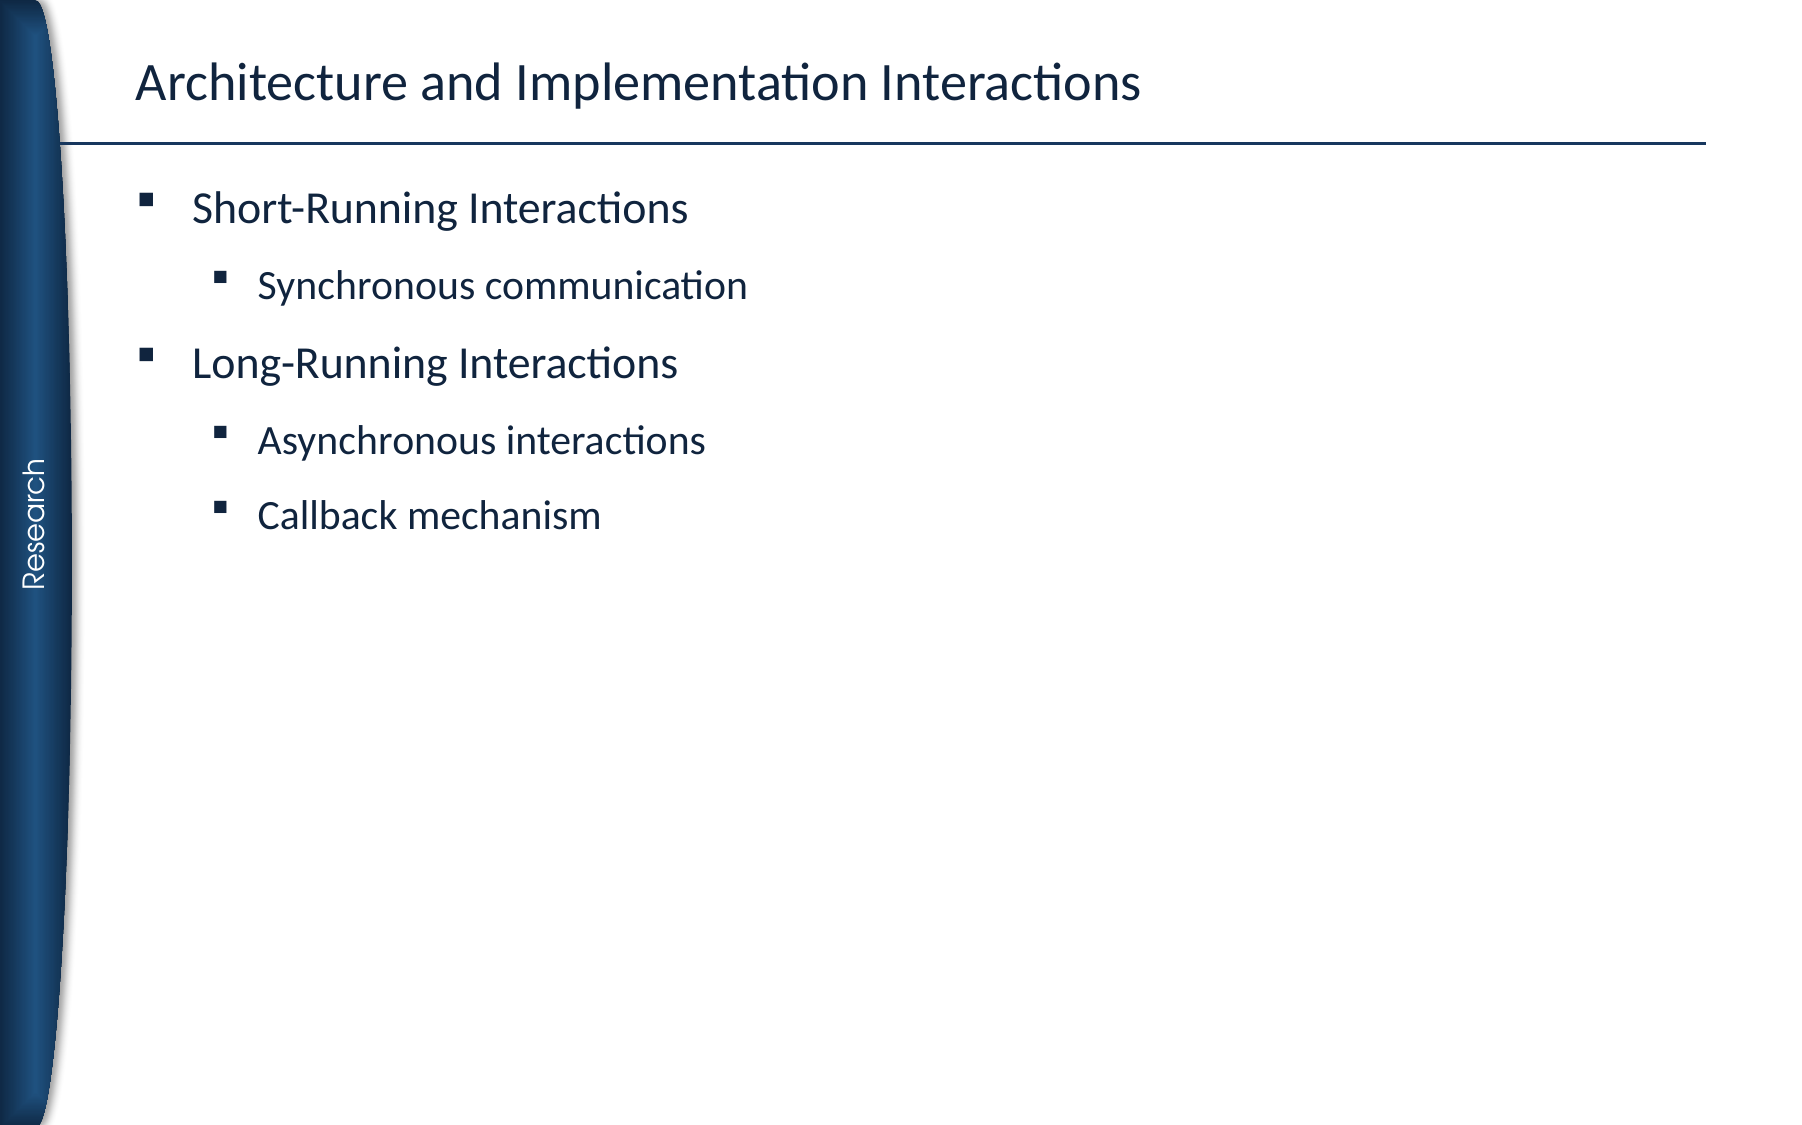

# Architecture and Implementation Interactions
Short-Running Interactions
Synchronous communication
Long-Running Interactions
Asynchronous interactions
Callback mechanism